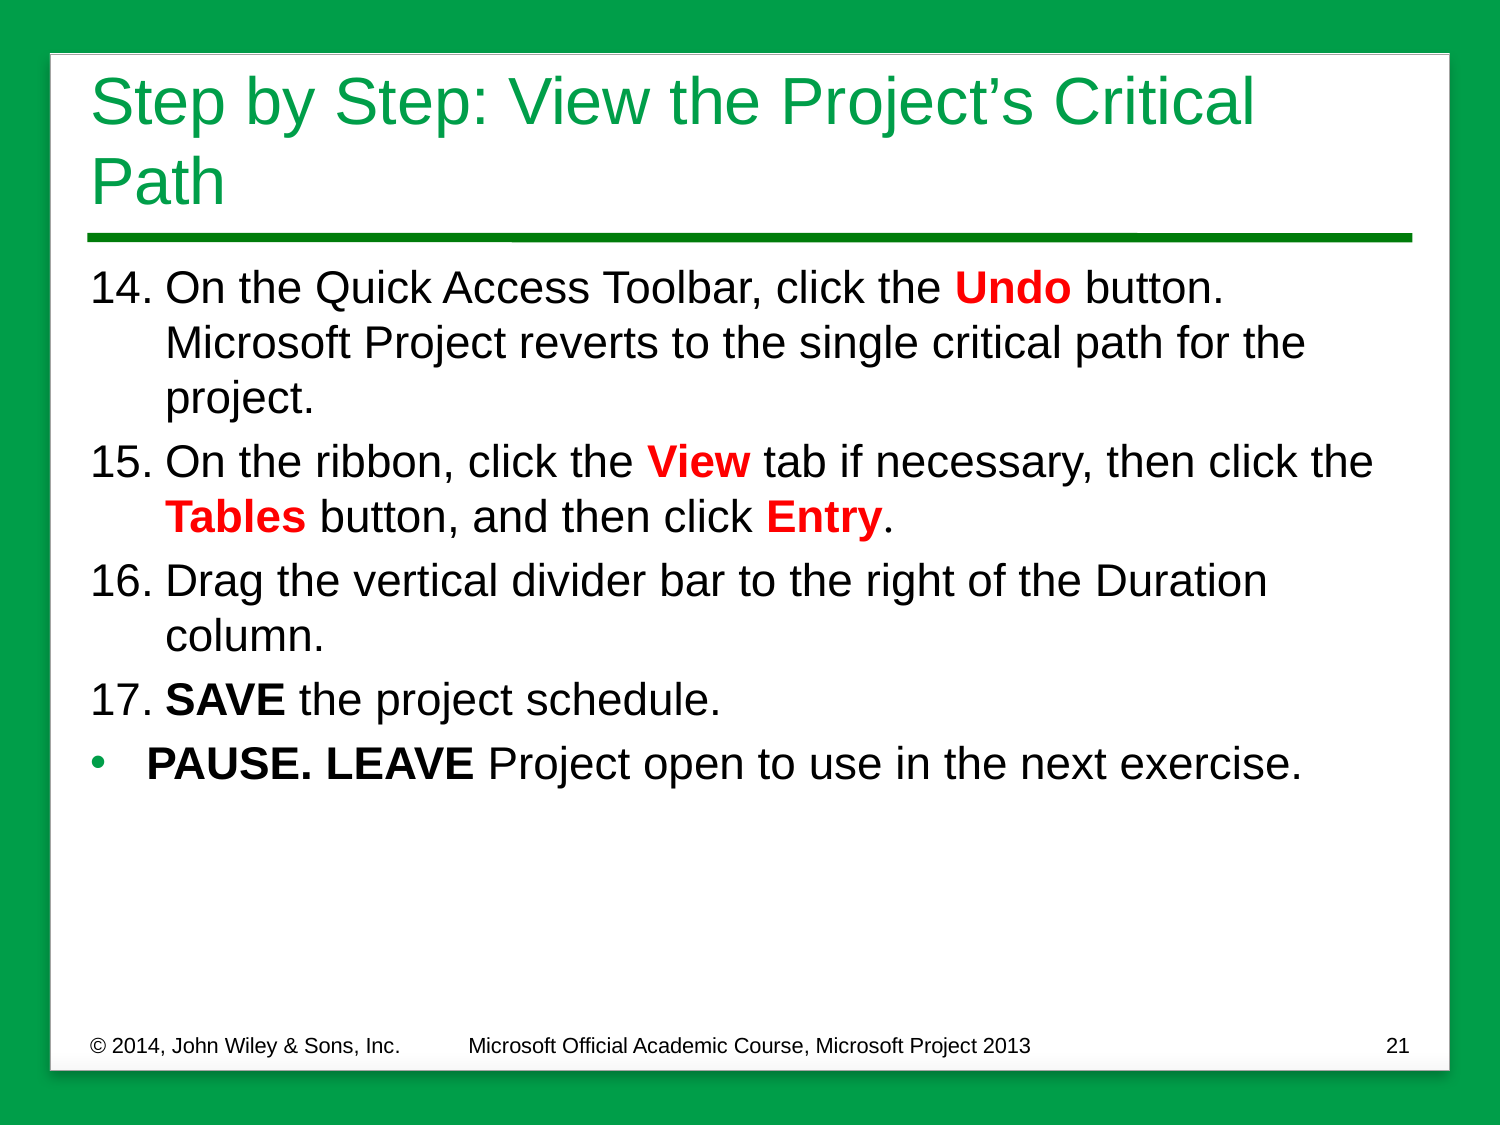

# Step by Step: View the Project’s Critical Path
14.	On the Quick Access Toolbar, click the Undo button. Microsoft Project reverts to the single critical path for the project.
15.	On the ribbon, click the View tab if necessary, then click the Tables button, and then click Entry.
16.	Drag the vertical divider bar to the right of the Duration column.
17.	SAVE the project schedule.
PAUSE. LEAVE Project open to use in the next exercise.
© 2014, John Wiley & Sons, Inc.
Microsoft Official Academic Course, Microsoft Project 2013
21